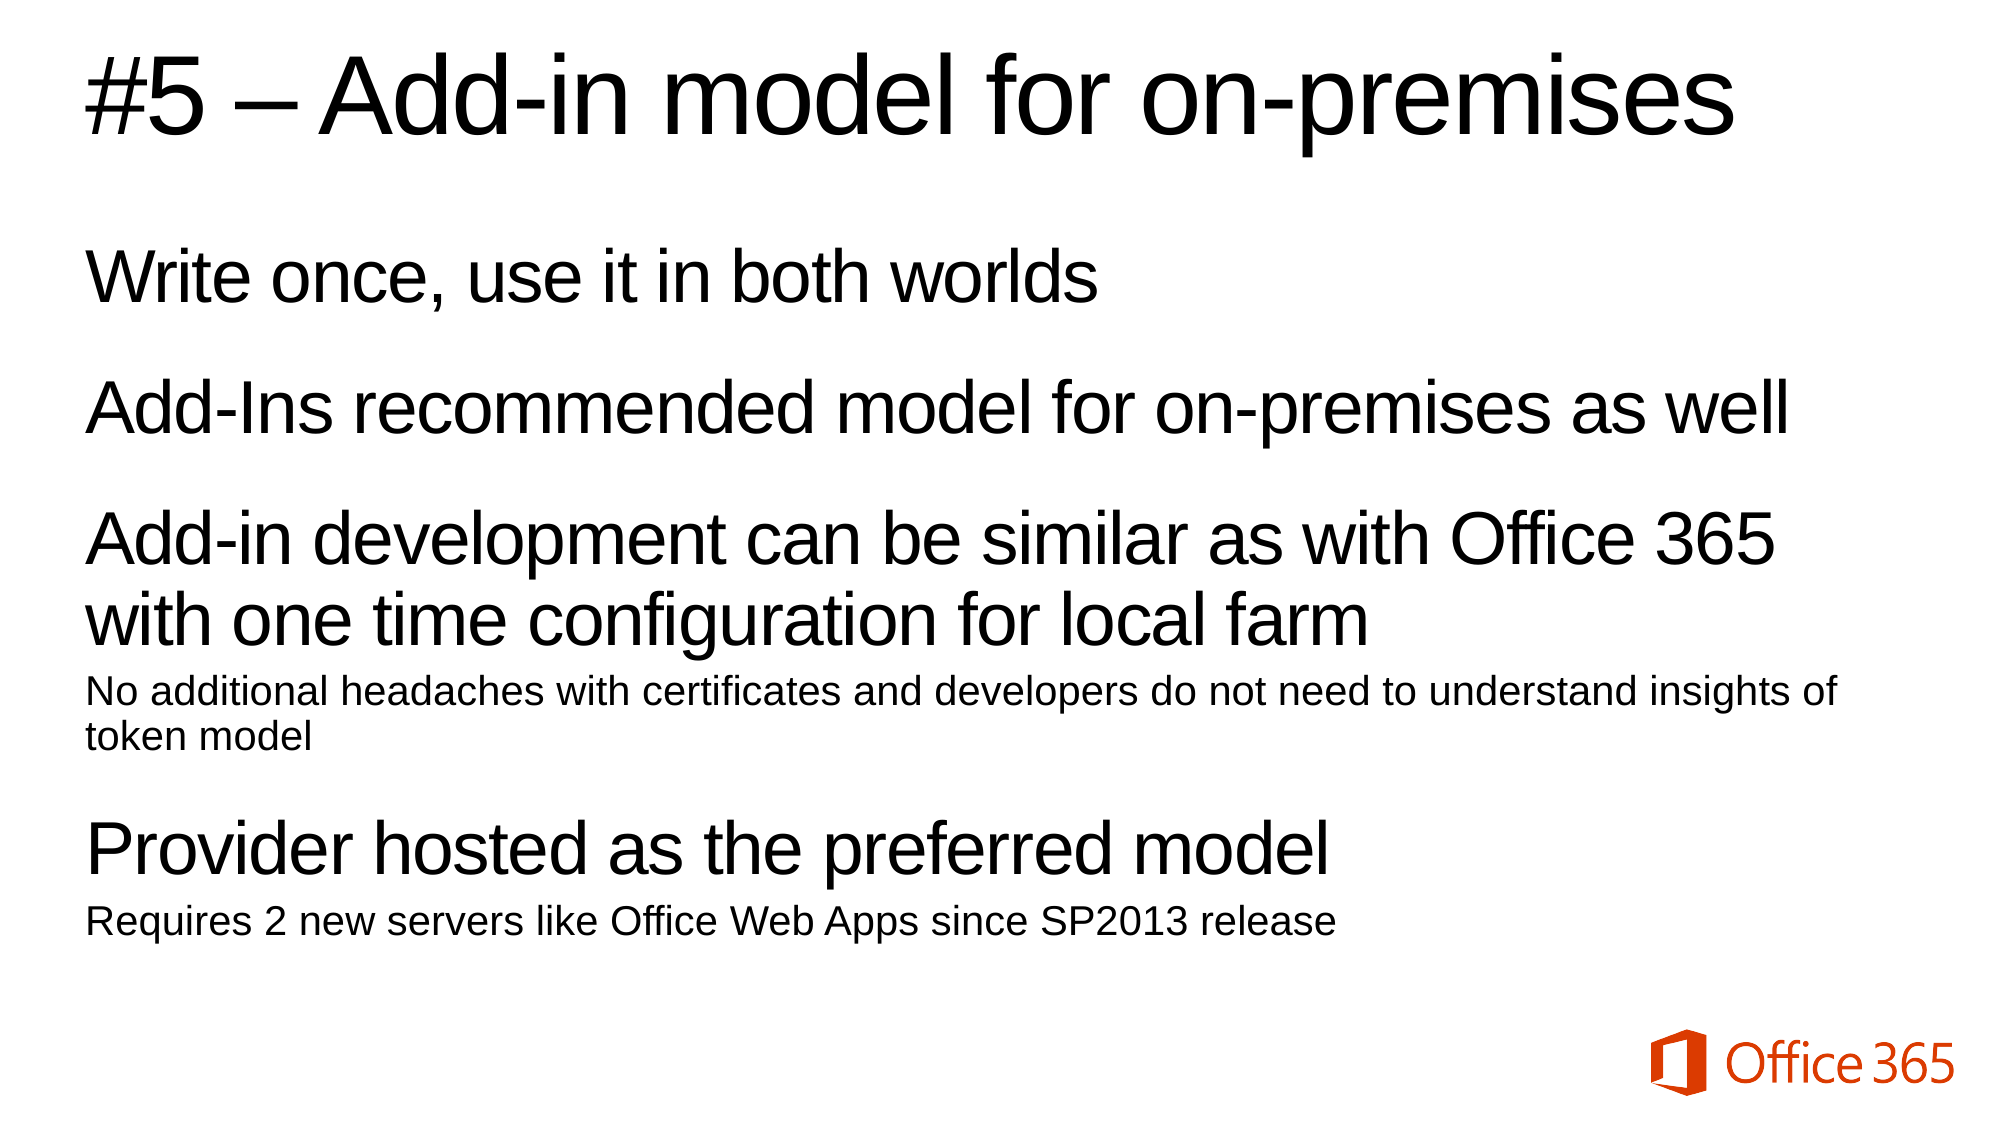

# #5 – Add-in model for on-premises
Write once, use it in both worlds
Add-Ins recommended model for on-premises as well
Add-in development can be similar as with Office 365 with one time configuration for local farm
No additional headaches with certificates and developers do not need to understand insights of token model
Provider hosted as the preferred model
Requires 2 new servers like Office Web Apps since SP2013 release